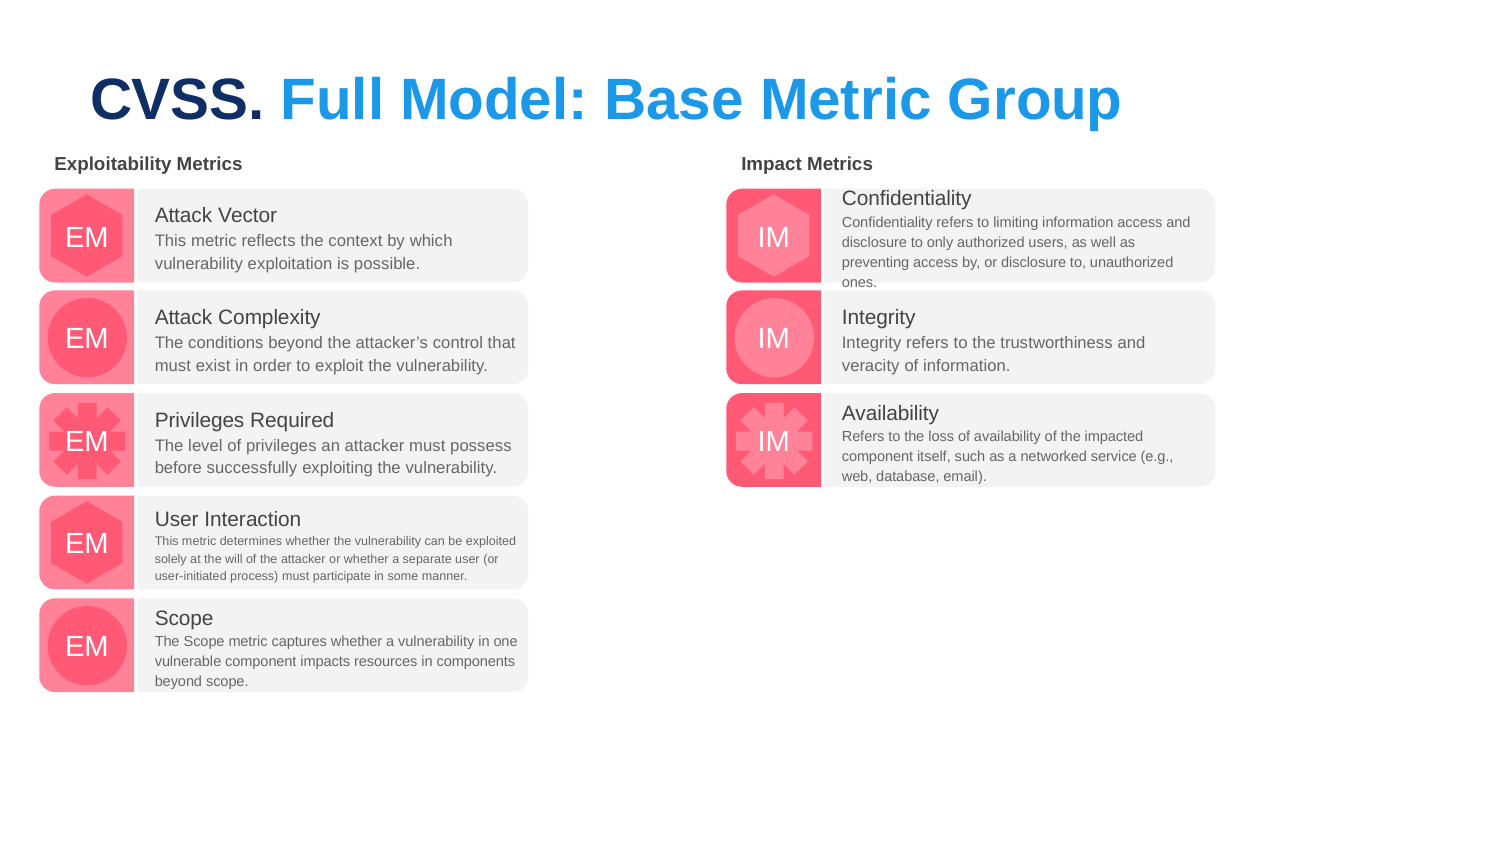

# CVSS. Full Model: Base Metric Group

Exploitability Metrics

Attack Vector
This metric reflects the context by which vulnerability exploitation is possible.

EM

Attack Complexity
The conditions beyond the attacker’s control that must exist in order to exploit the vulnerability.

EM

Privileges Required
The level of privileges an attacker must possess before successfully exploiting the vulnerability.

EM

User Interaction
This metric determines whether the vulnerability can be exploited solely at the will of the attacker or whether a separate user (or user-initiated process) must participate in some manner.

EM

Scope
The Scope metric captures whether a vulnerability in one vulnerable component impacts resources in components beyond scope.

EM

Impact Metrics

Confidentiality
Confidentiality refers to limiting information access and disclosure to only authorized users, as well as preventing access by, or disclosure to, unauthorized ones.

IM

Integrity
Integrity refers to the trustworthiness and veracity of information.

IM

Availability
Refers to the loss of availability of the impacted component itself, such as a networked service (e.g., web, database, email).

IM